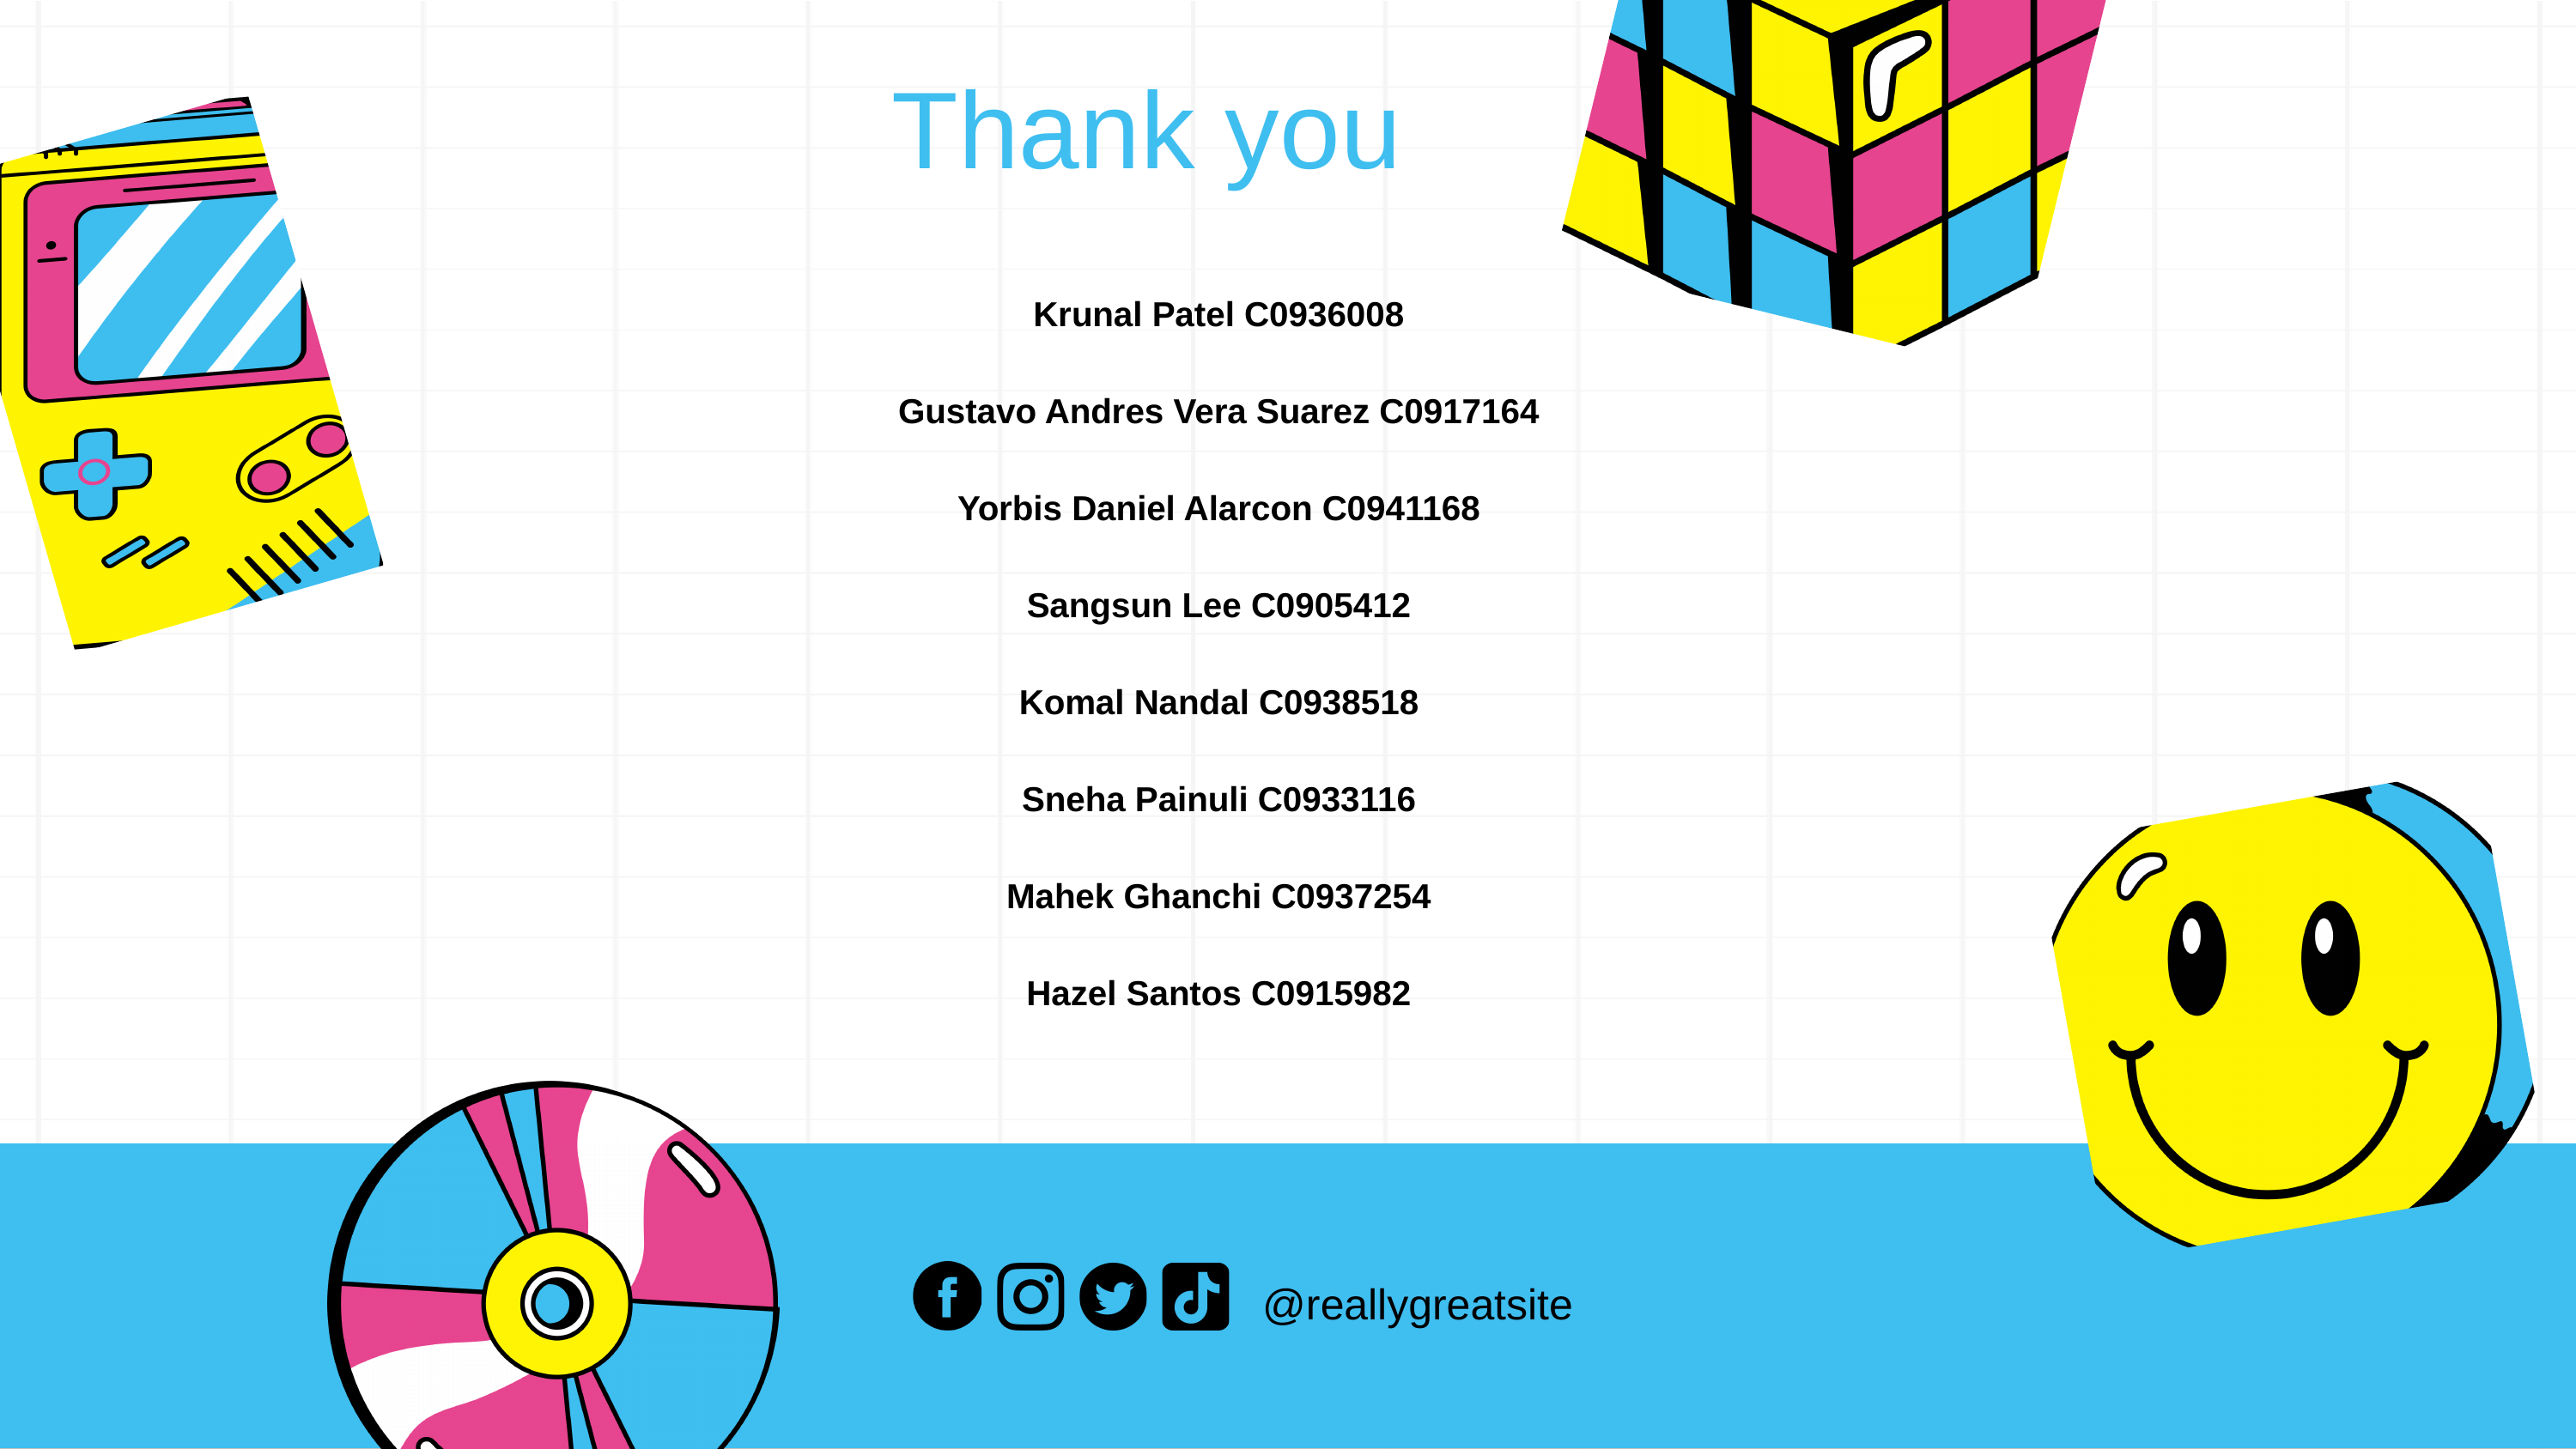

Thank you

Krunal Patel C0936008

Gustavo Andres Vera Suarez C0917164

Yorbis Daniel Alarcon C0941168

Sangsun Lee C0905412

Komal Nandal C0938518

Sneha Painuli C0933116

Mahek Ghanchi C0937254

Hazel Santos C0915982

@reallygreatsite